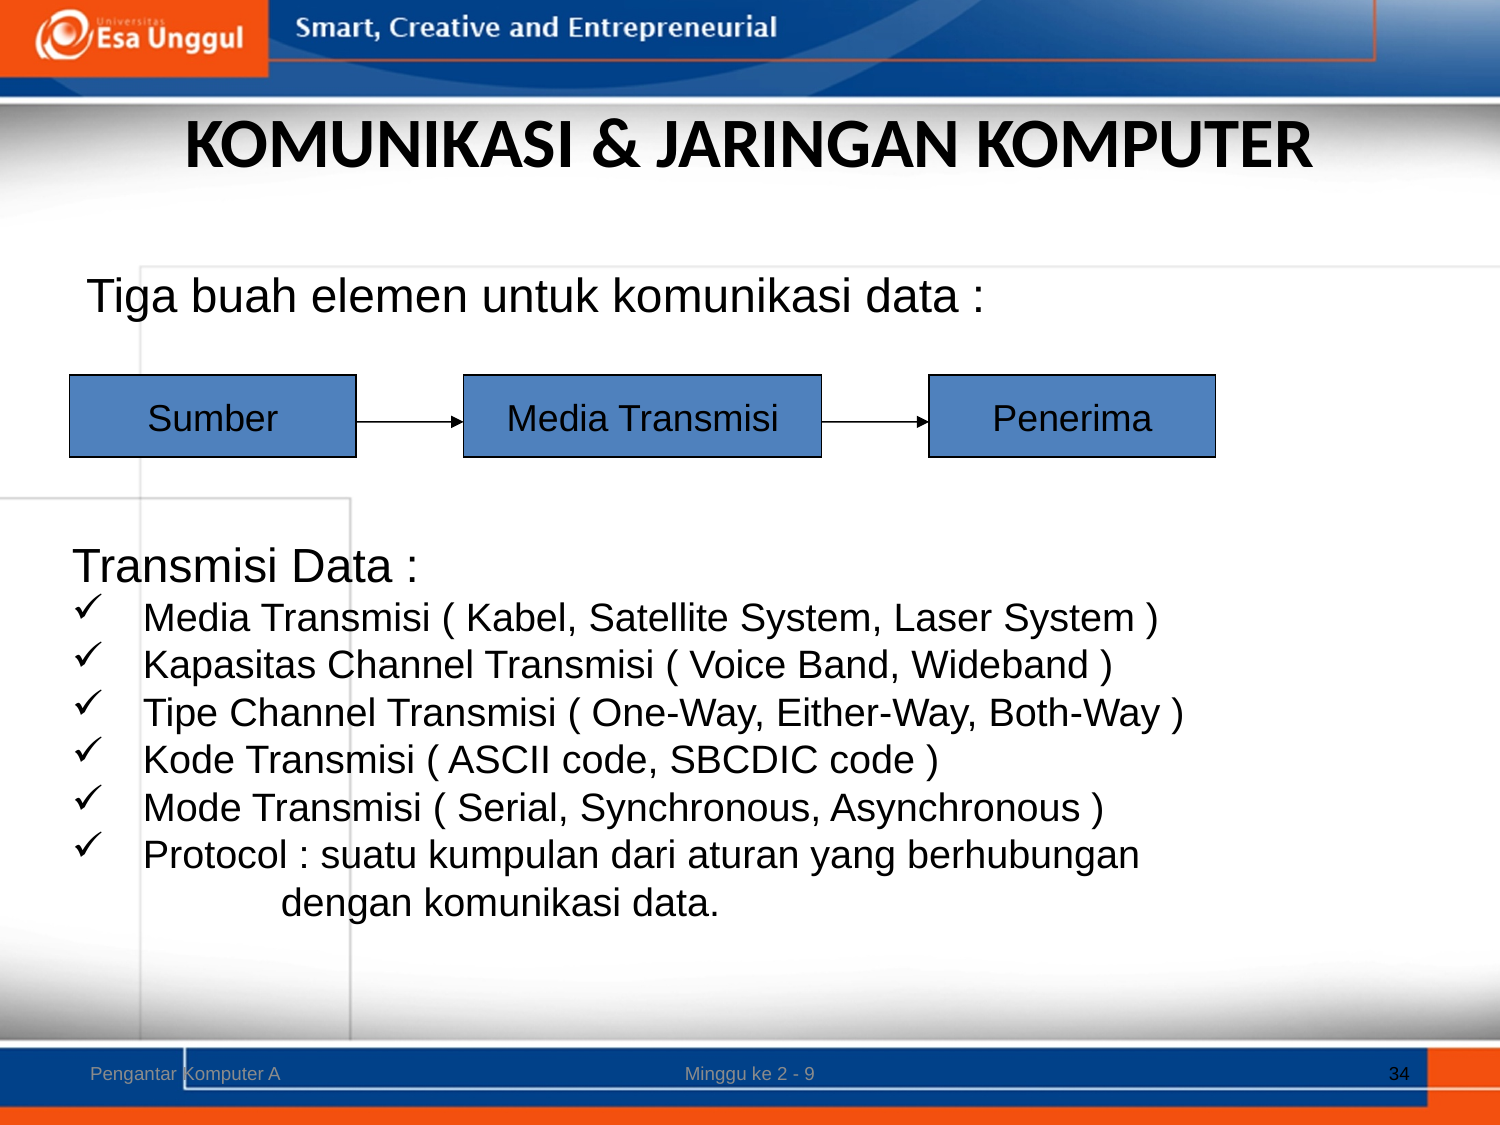

# KOMUNIKASI & JARINGAN KOMPUTER
Tiga buah elemen untuk komunikasi data :
Sumber
Media Transmisi
Penerima

Transmisi Data :
Media Transmisi ( Kabel, Satellite System, Laser System )
Kapasitas Channel Transmisi ( Voice Band, Wideband )
Tipe Channel Transmisi ( One-Way, Either-Way, Both-Way )
Kode Transmisi ( ASCII code, SBCDIC code )
Mode Transmisi ( Serial, Synchronous, Asynchronous )
Protocol : suatu kumpulan dari aturan yang berhubungan
                   dengan komunikasi data.
Pengantar Komputer A
Minggu ke 2 - 9
34